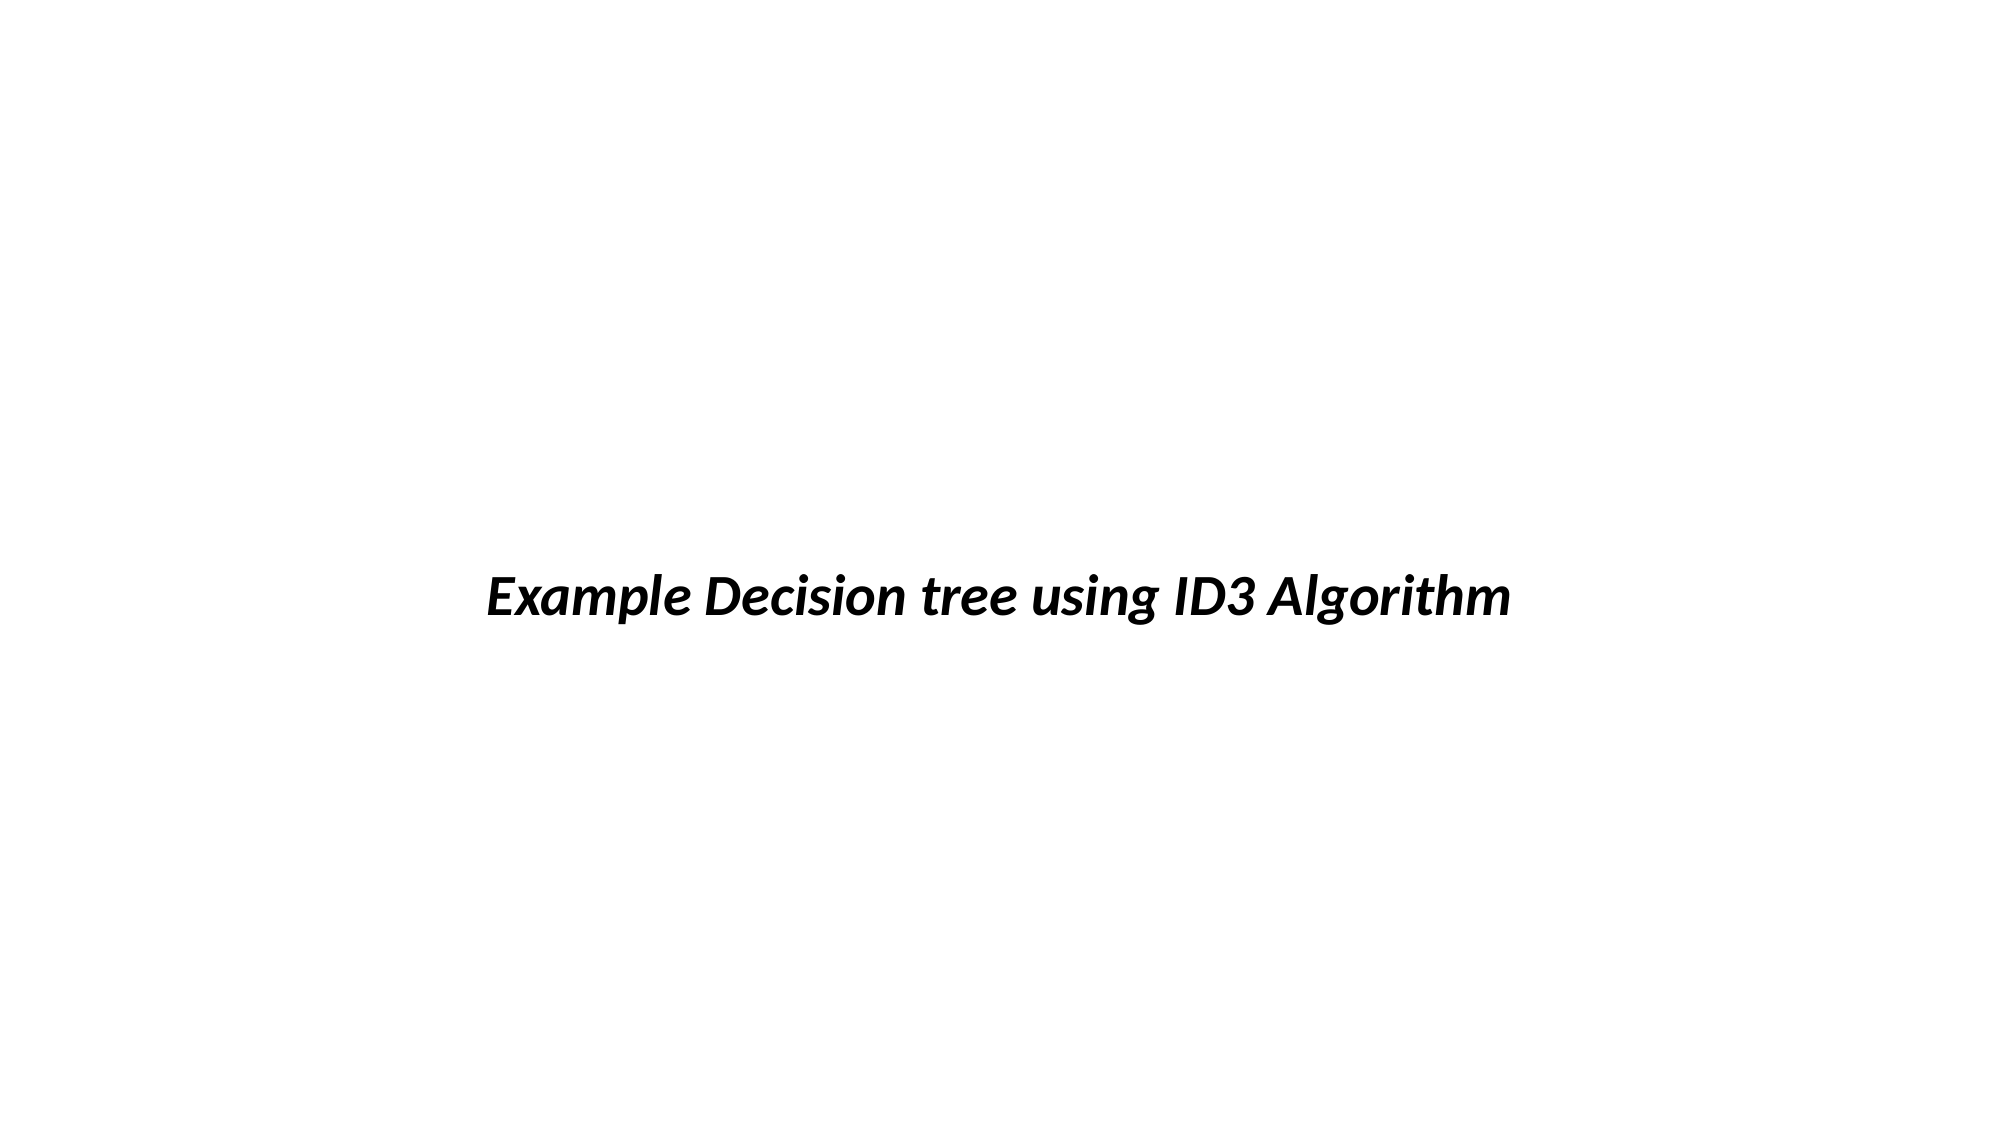

#

Example Decision tree using ID3 Algorithm